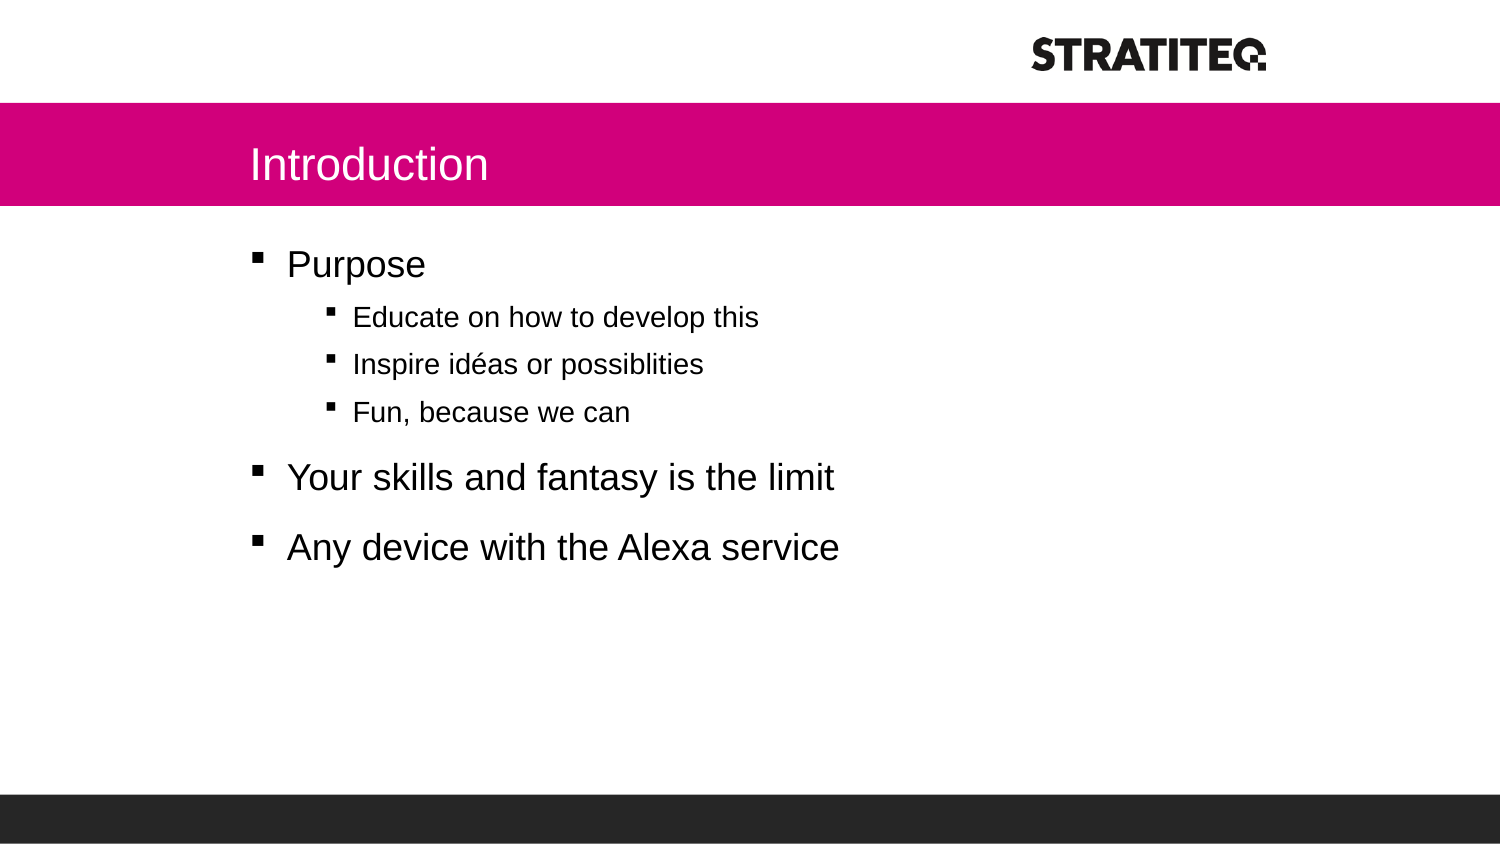

# Introduction
Purpose
Educate on how to develop this
Inspire idéas or possiblities
Fun, because we can
Your skills and fantasy is the limit
Any device with the Alexa service